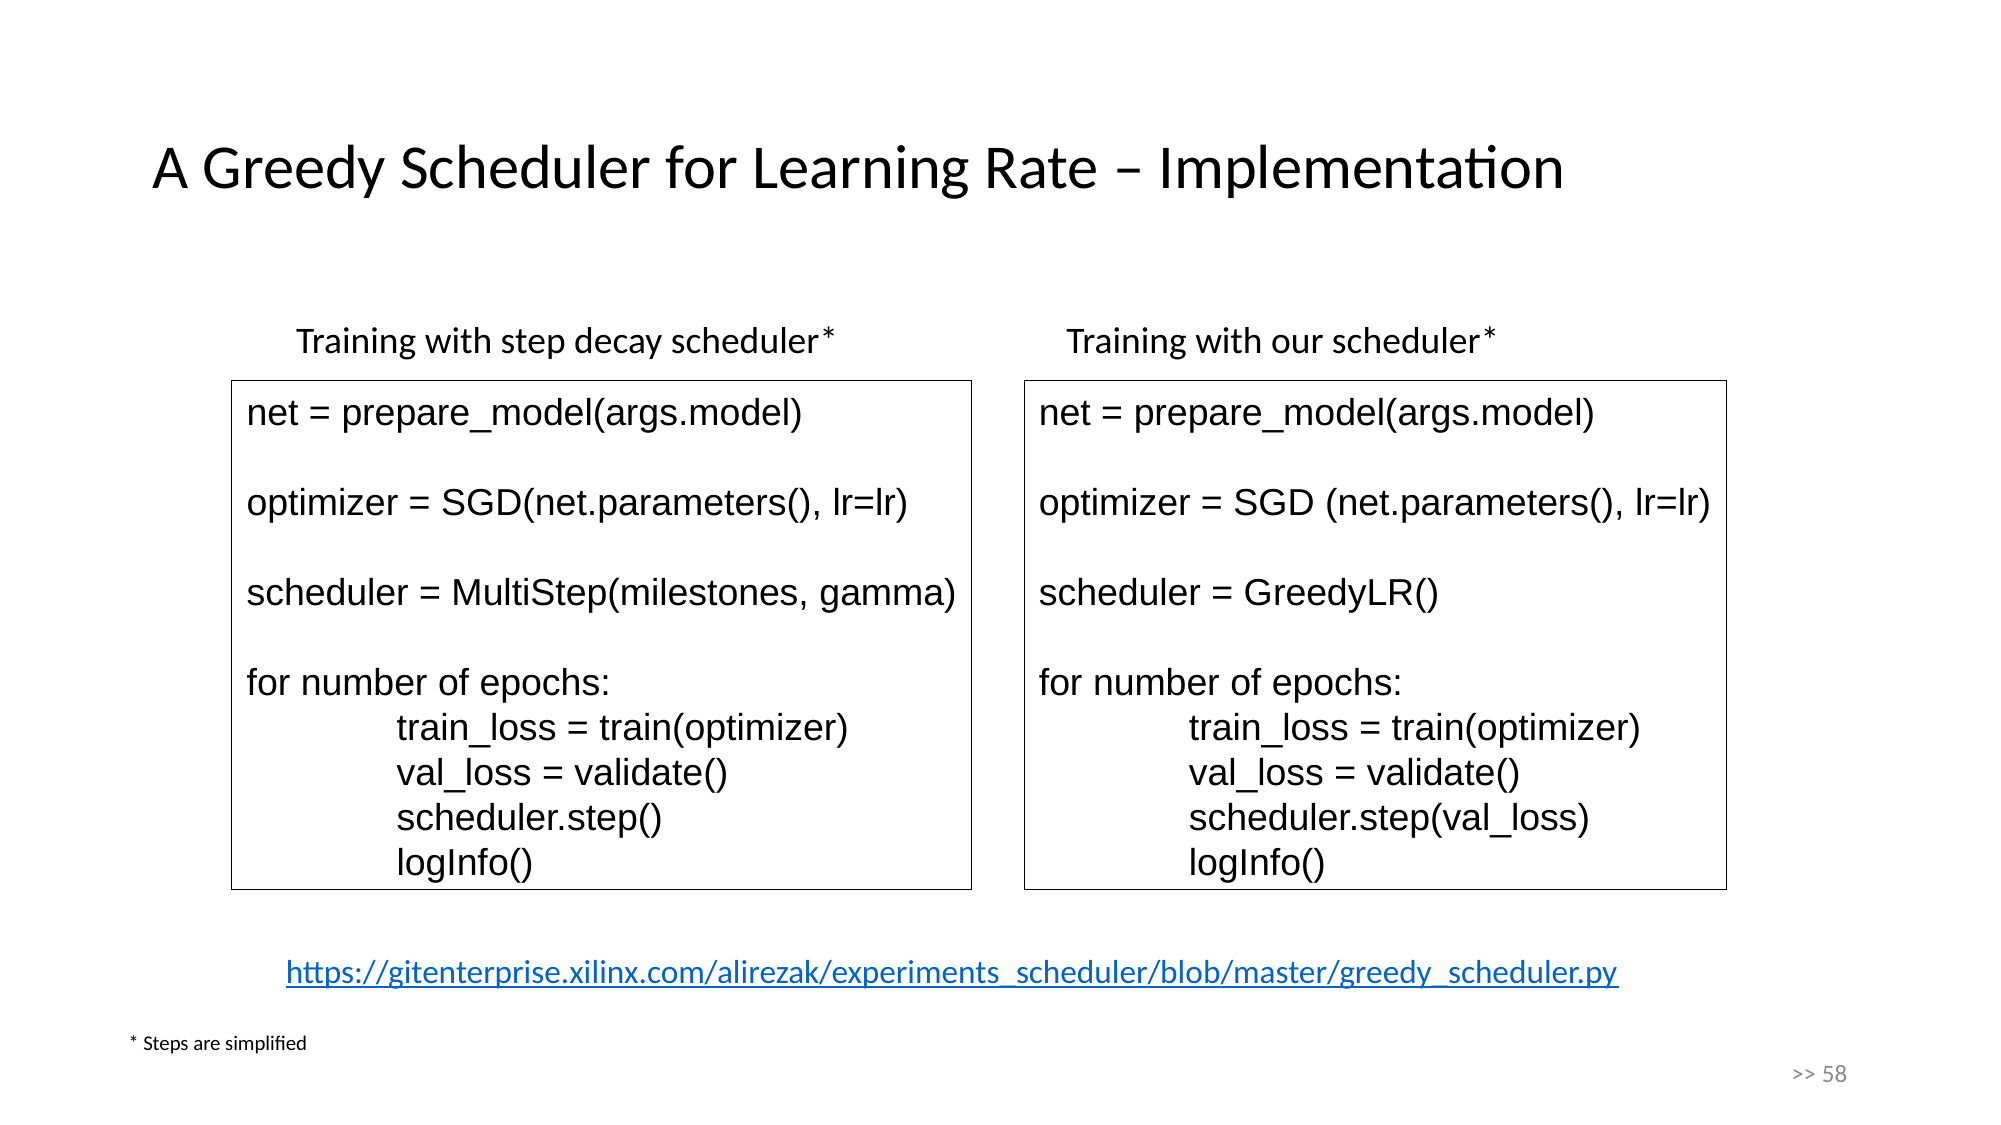

# A Greedy Scheduler for Learning Rate – Implementation
Training with step decay scheduler*
Training with our scheduler*
net = prepare_model(args.model)

optimizer = SGD(net.parameters(), lr=lr)

scheduler = MultiStep(milestones, gamma)

for number of epochs:
	train_loss = train(optimizer)
	val_loss = validate()
	scheduler.step()
	logInfo()
net = prepare_model(args.model)

optimizer = SGD (net.parameters(), lr=lr)

scheduler = GreedyLR()

for number of epochs:
	train_loss = train(optimizer)
	val_loss = validate()
	scheduler.step(val_loss)
	logInfo()
https://gitenterprise.xilinx.com/alirezak/experiments_scheduler/blob/master/greedy_scheduler.py
* Steps are simplified
>> 58